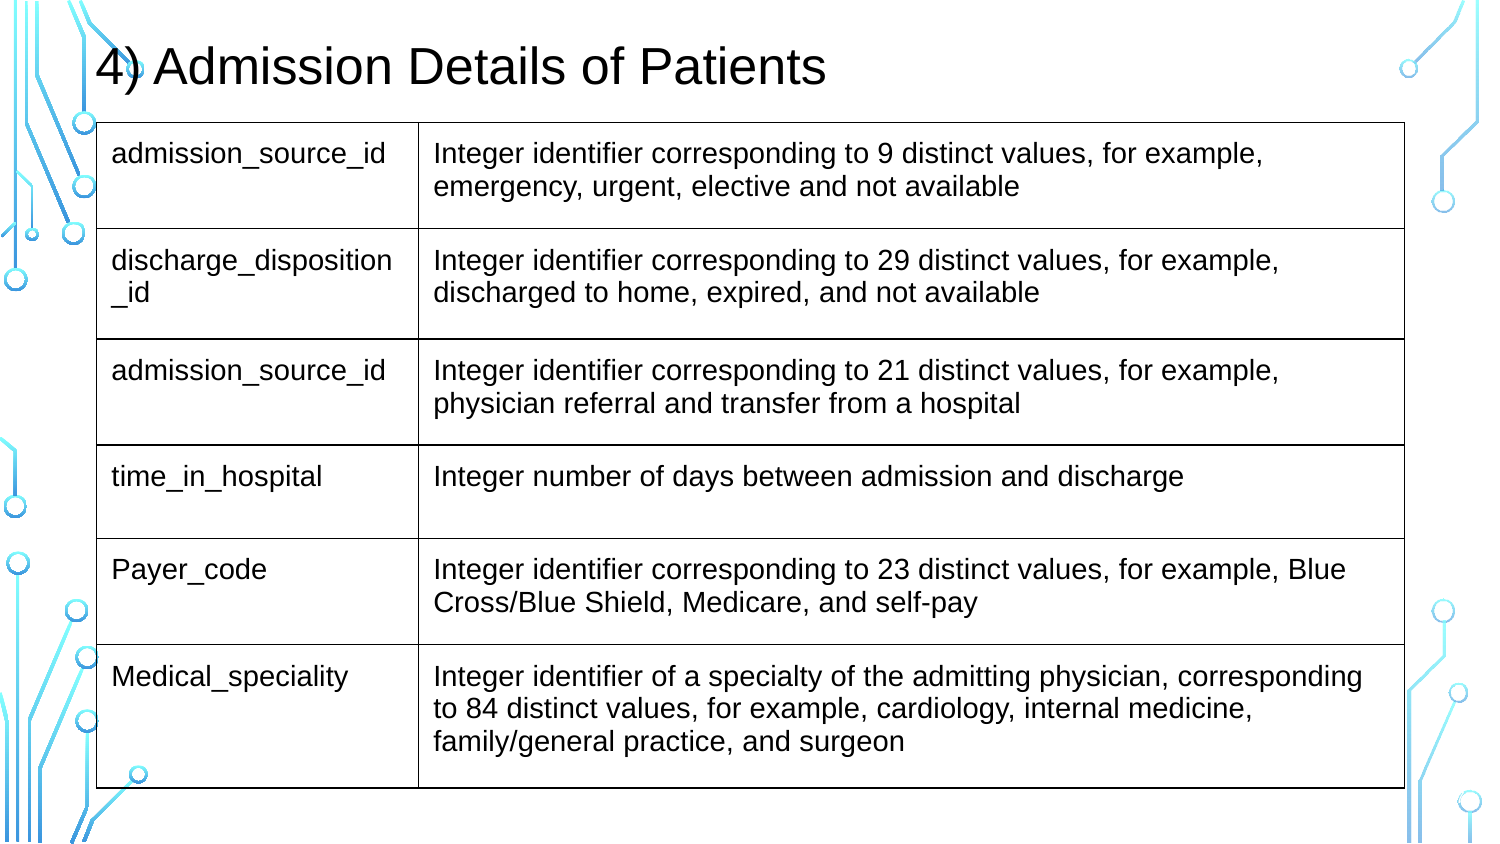

4) Admission Details of Patients
| admission\_source\_id | Integer identifier corresponding to 9 distinct values, for example, emergency, urgent, elective and not available |
| --- | --- |
| discharge\_disposition\_id | Integer identifier corresponding to 29 distinct values, for example, discharged to home, expired, and not available |
| admission\_source\_id | Integer identifier corresponding to 21 distinct values, for example, physician referral and transfer from a hospital |
| time\_in\_hospital | Integer number of days between admission and discharge |
| Payer\_code | Integer identifier corresponding to 23 distinct values, for example, Blue Cross/Blue Shield, Medicare, and self-pay |
| Medical\_speciality | Integer identifier of a specialty of the admitting physician, corresponding to 84 distinct values, for example, cardiology, internal medicine, family/general practice, and surgeon |
7